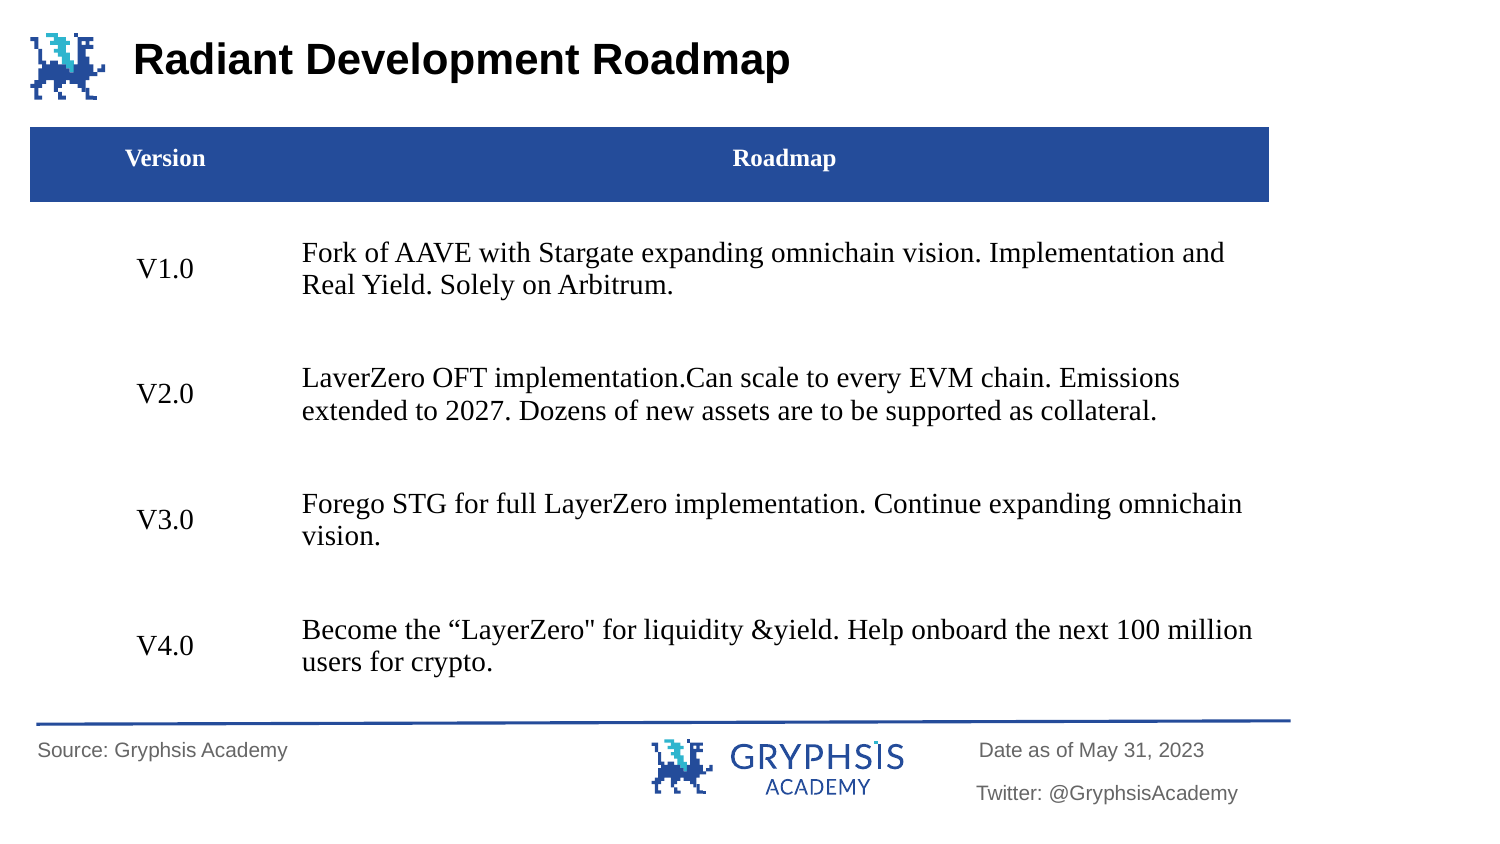

Radiant Development Roadmap

| Version | Roadmap |
| --- | --- |
| V1.0 | Fork of AAVE with Stargate expanding omnichain vision. Implementation and Real Yield. Solely on Arbitrum. |
| V2.0 | LaverZero OFT implementation.Can scale to every EVM chain. Emissions extended to 2027. Dozens of new assets are to be supported as collateral. |
| V3.0 | Forego STG for full LayerZero implementation. Continue expanding omnichain vision. |
| V4.0 | Become the “LayerZero'' for liquidity &yield. Help onboard the next 100 million users for crypto. |
Source: Gryphsis Academy
Date as of May 31, 2023

Twitter: @GryphsisAcademy